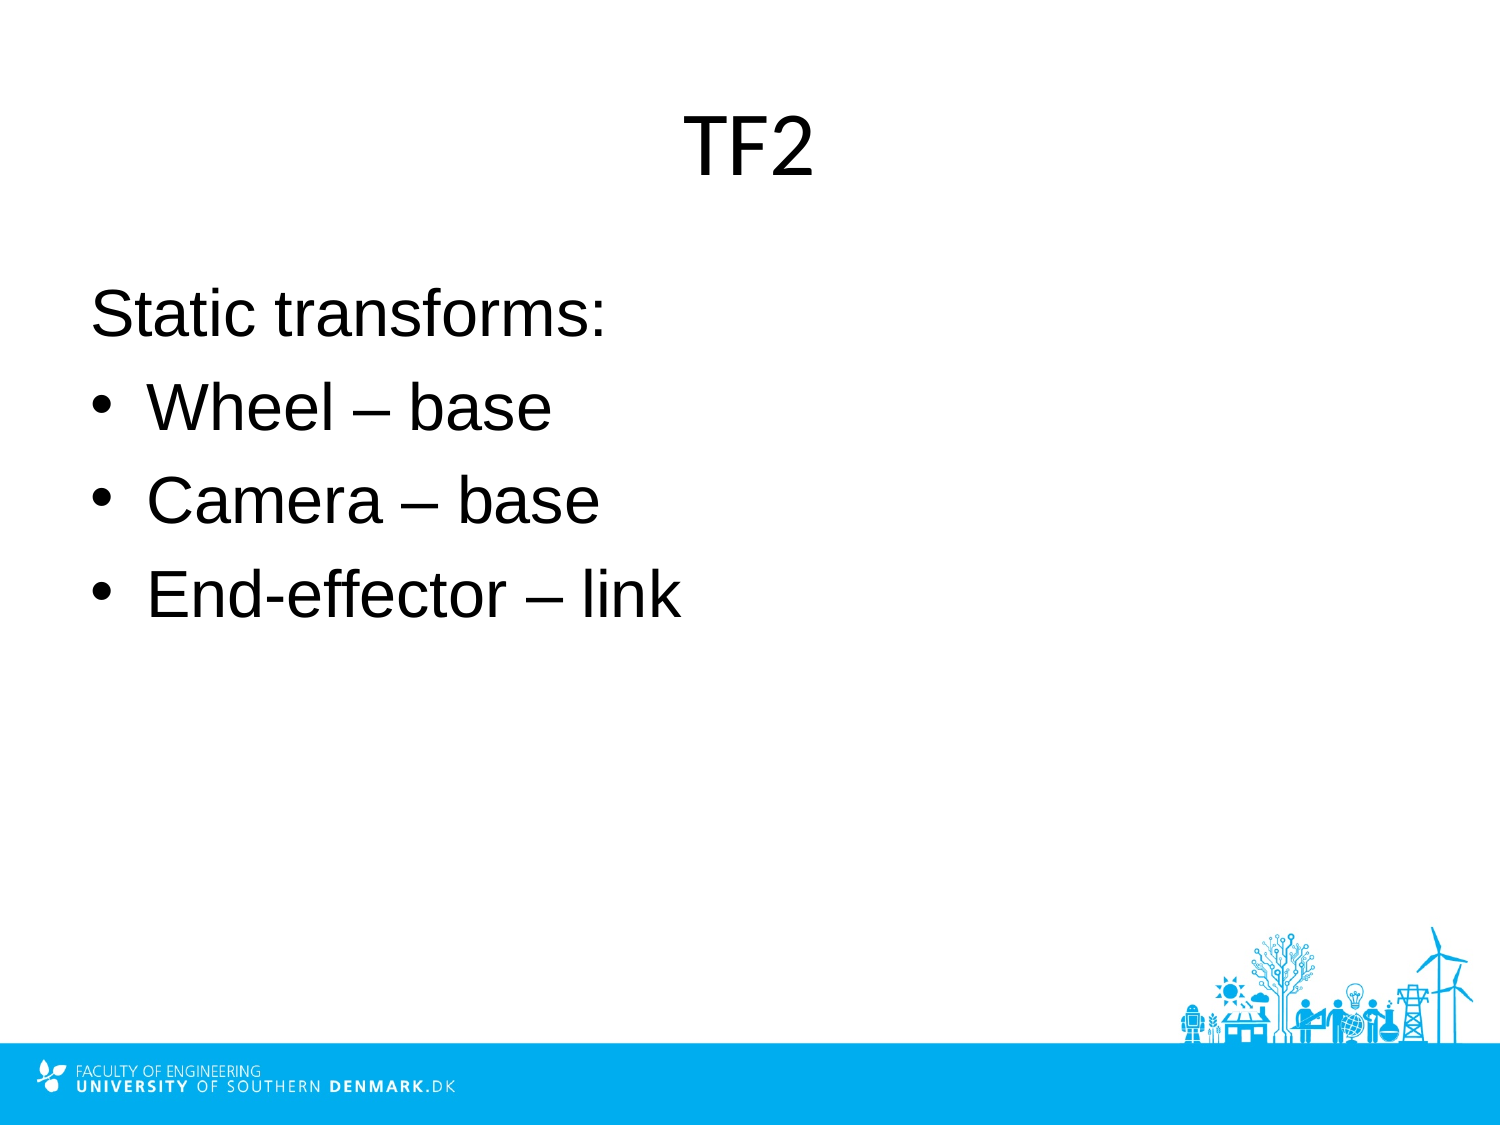

# TF2
Static transforms:
Wheel – base
Camera – base
End-effector – link